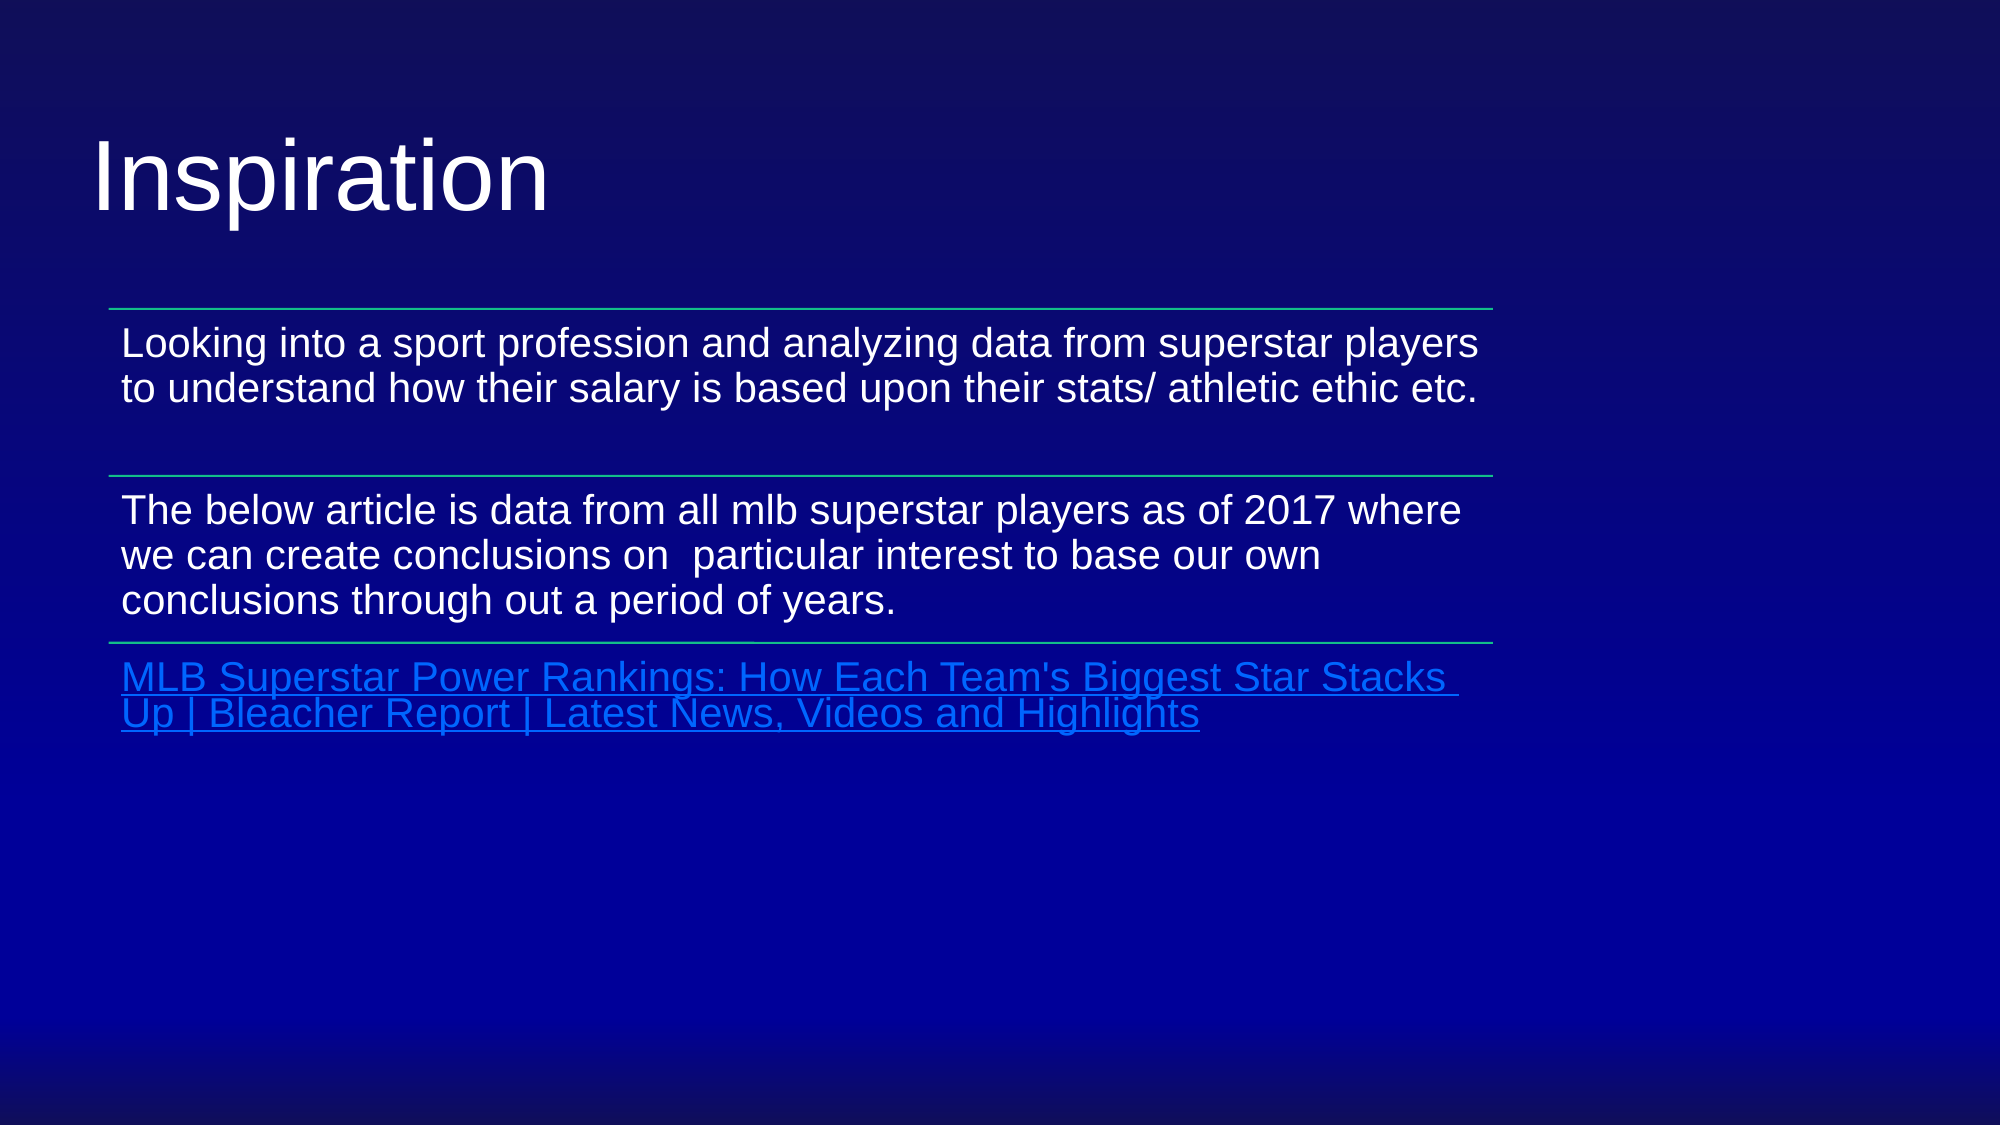

# Inspiration

Looking into a sport profession and analyzing data from superstar players to understand how their salary is based upon their stats/ athletic ethic etc.
The below article is data from all mlb superstar players as of 2017 where we can create conclusions on  particular interest to base our own conclusions through out a period of years.
MLB Superstar Power Rankings: How Each Team's Biggest Star Stacks Up | Bleacher Report | Latest News, Videos and Highlights